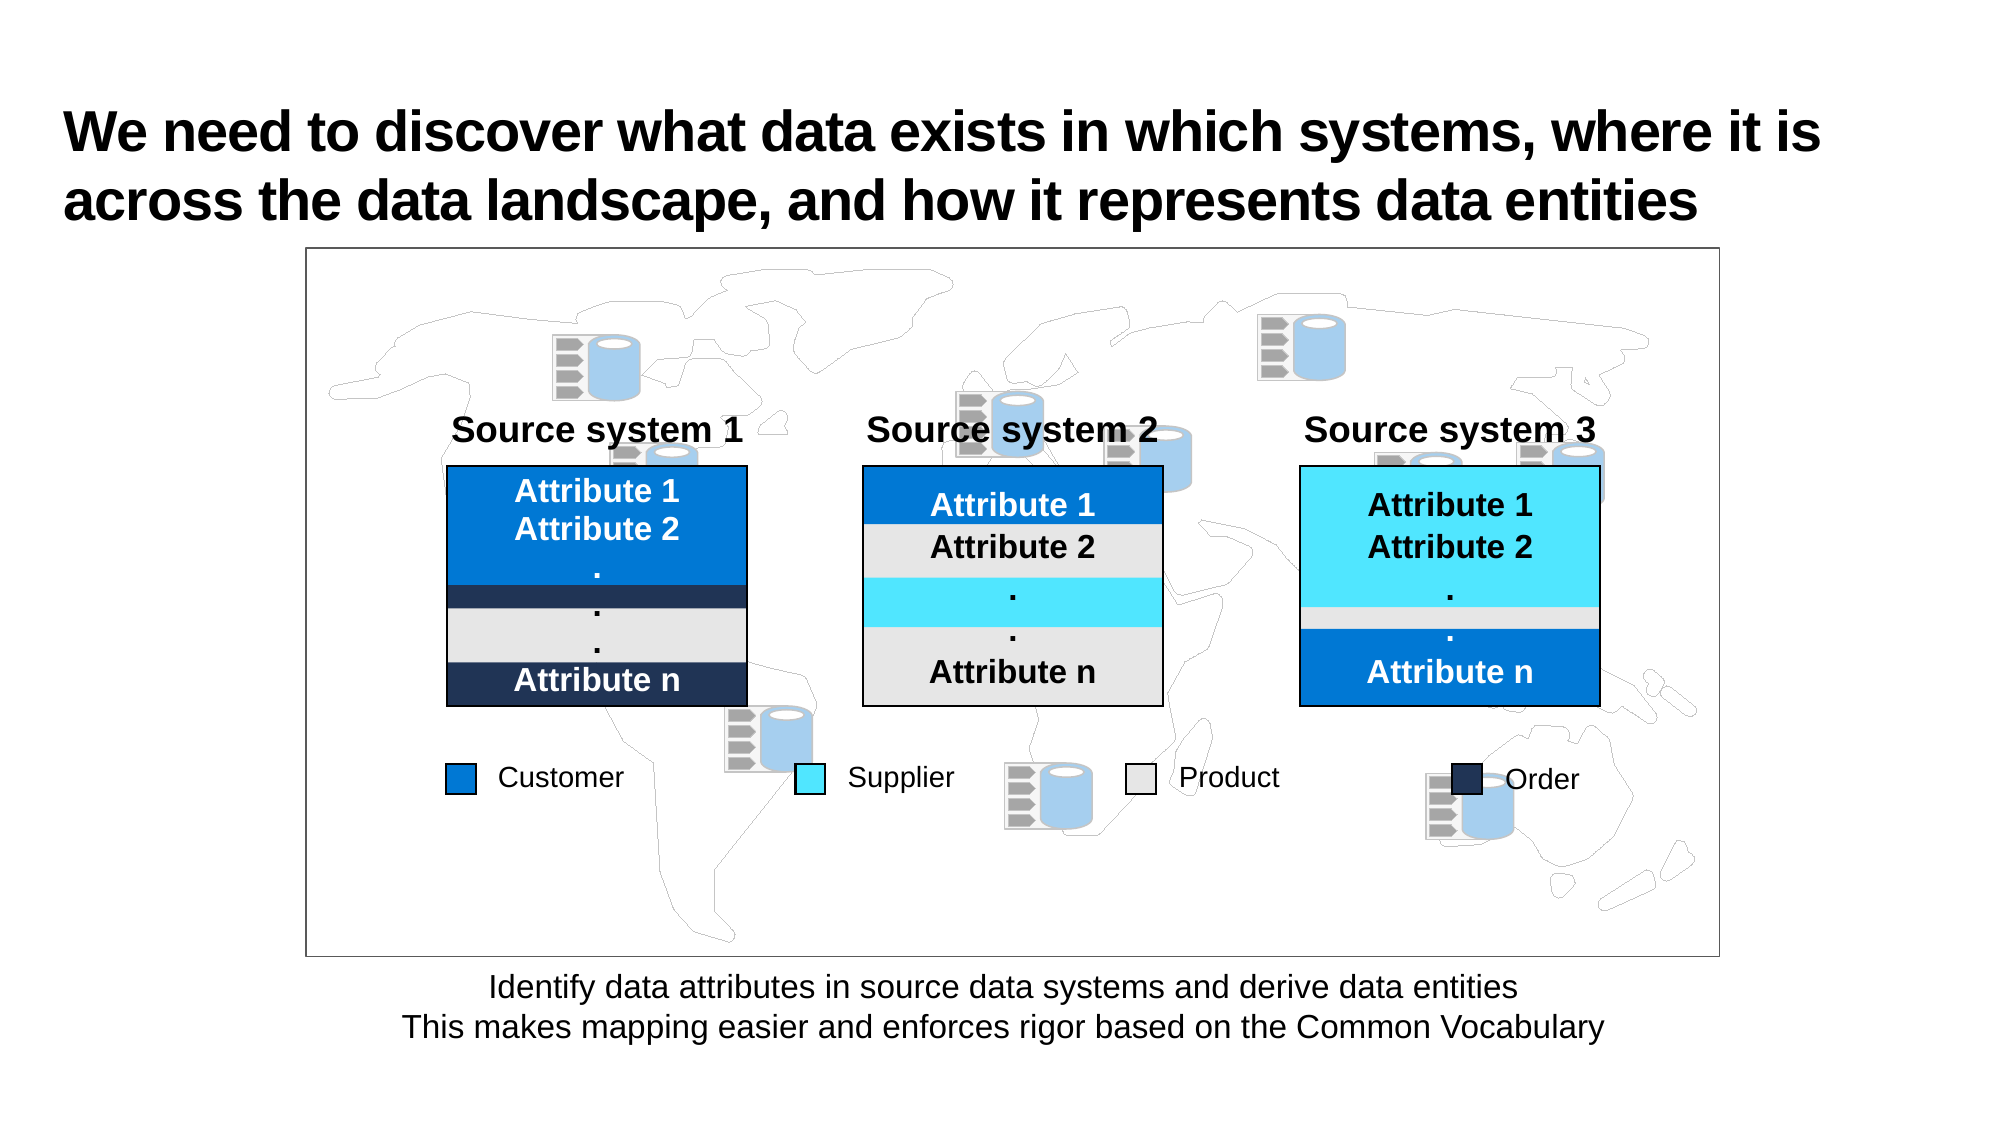

We need to discover what data exists in which systems, where it is across the data landscape, and how it represents data entities

Source system 1
Source system 2
Source system 3

Attribute 1
Attribute 2
.
.
.
Attribute n

Attribute 1
Attribute 2
.
.
Attribute n

Attribute 1
Attribute 2
.
.
Attribute n
Order

Customer

Supplier

Product

Identify data attributes in source data systems and derive data entities
This makes mapping easier and enforces rigor based on the Common Vocabulary